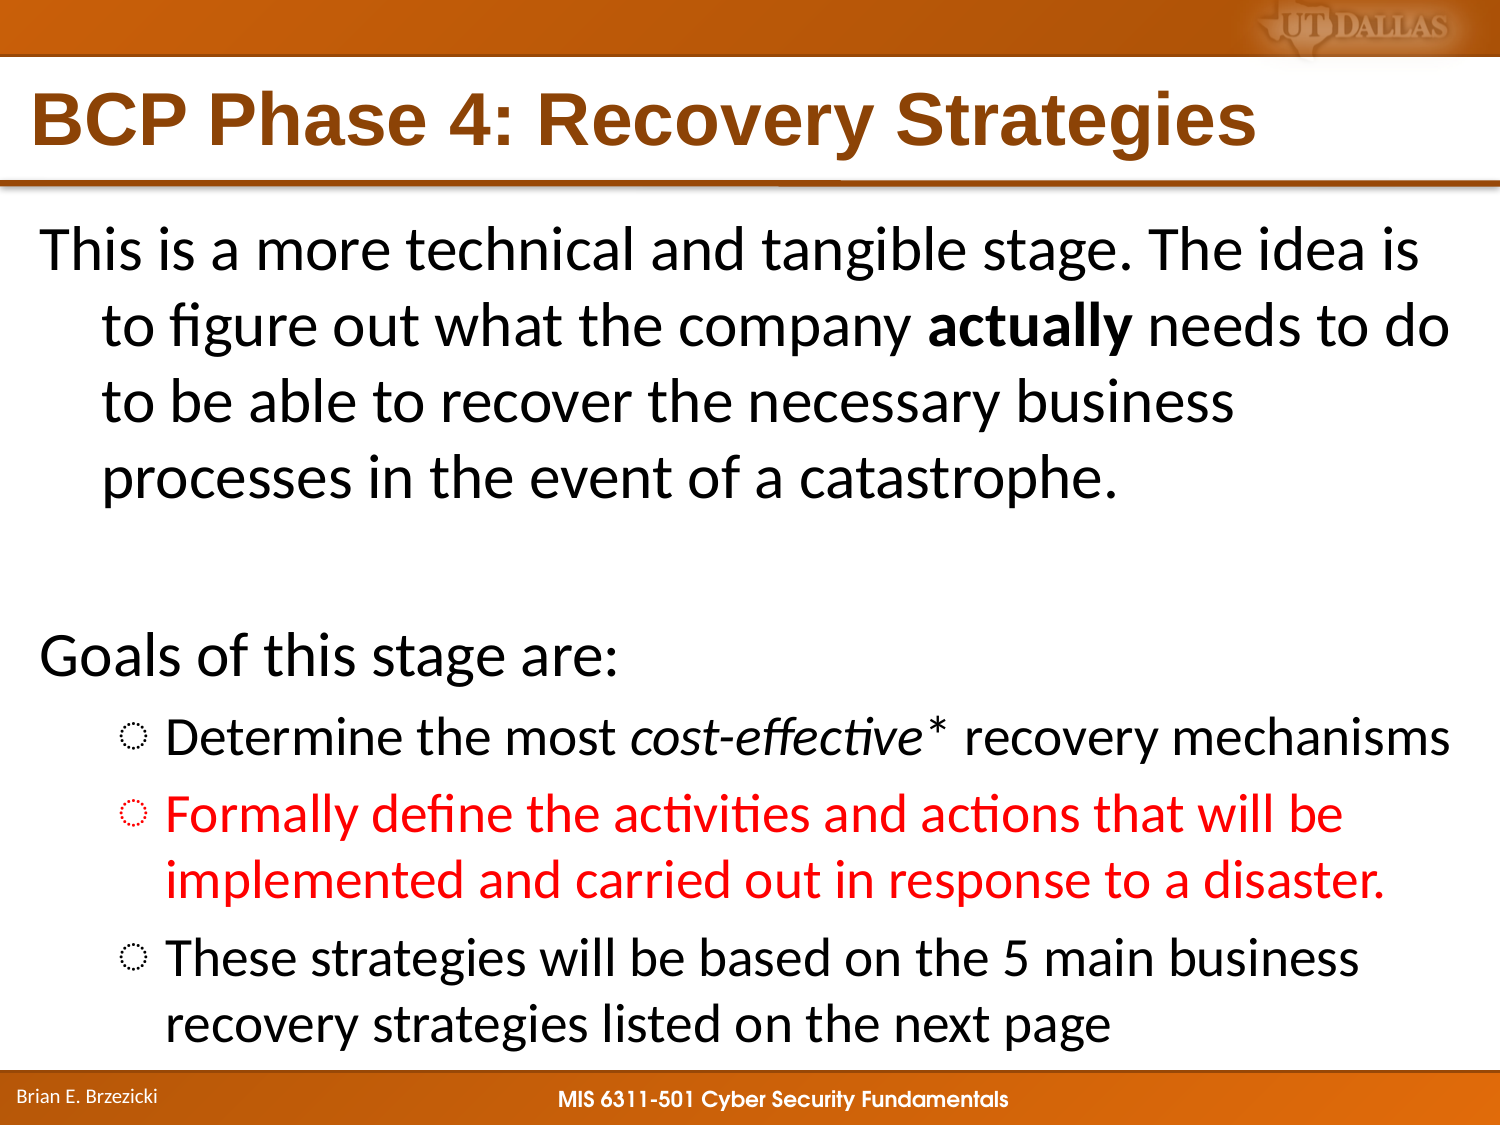

# BCP Phase 4: Recovery Strategies
This is a more technical and tangible stage. The idea is to figure out what the company actually needs to do to be able to recover the necessary business processes in the event of a catastrophe.

Goals of this stage are:
Determine the most cost-effective* recovery mechanisms
Formally define the activities and actions that will be implemented and carried out in response to a disaster.
These strategies will be based on the 5 main business recovery strategies listed on the next page
Brian E. Brzezicki